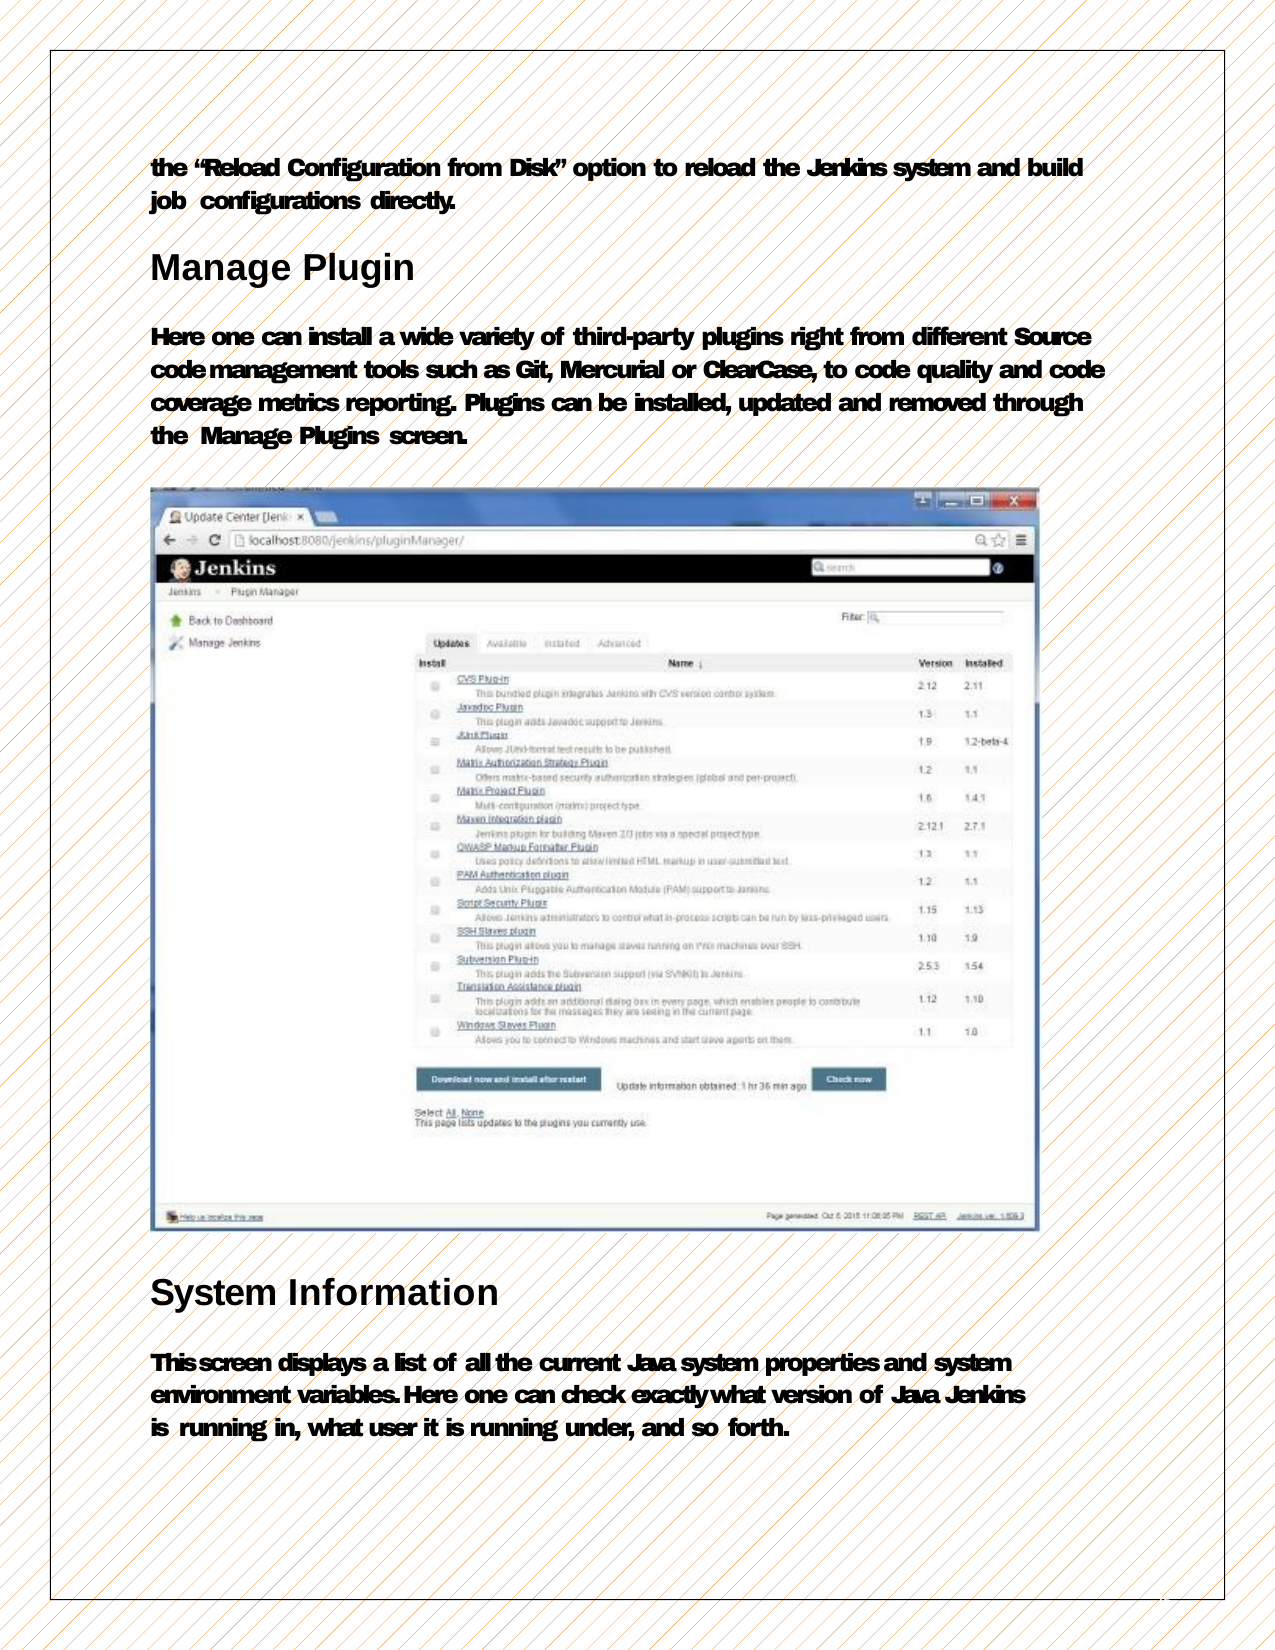

the “Reload Configuration from Disk” option to reload the Jenkins system and build job  configurations directly.

Manage Plugin
Here one can install a wide variety of third-party plugins right from different Source  code management tools such as Git, Mercurial or ClearCase, to code quality and code  coverage metrics reporting. Plugins can be installed, updated and removed through the  Manage Plugins screen.

System Information
This screen displays a list of all the current Java system properties and system  environment variables. Here one can check exactly what version of Java Jenkins is  running in, what user it is running under, and so forth.
25